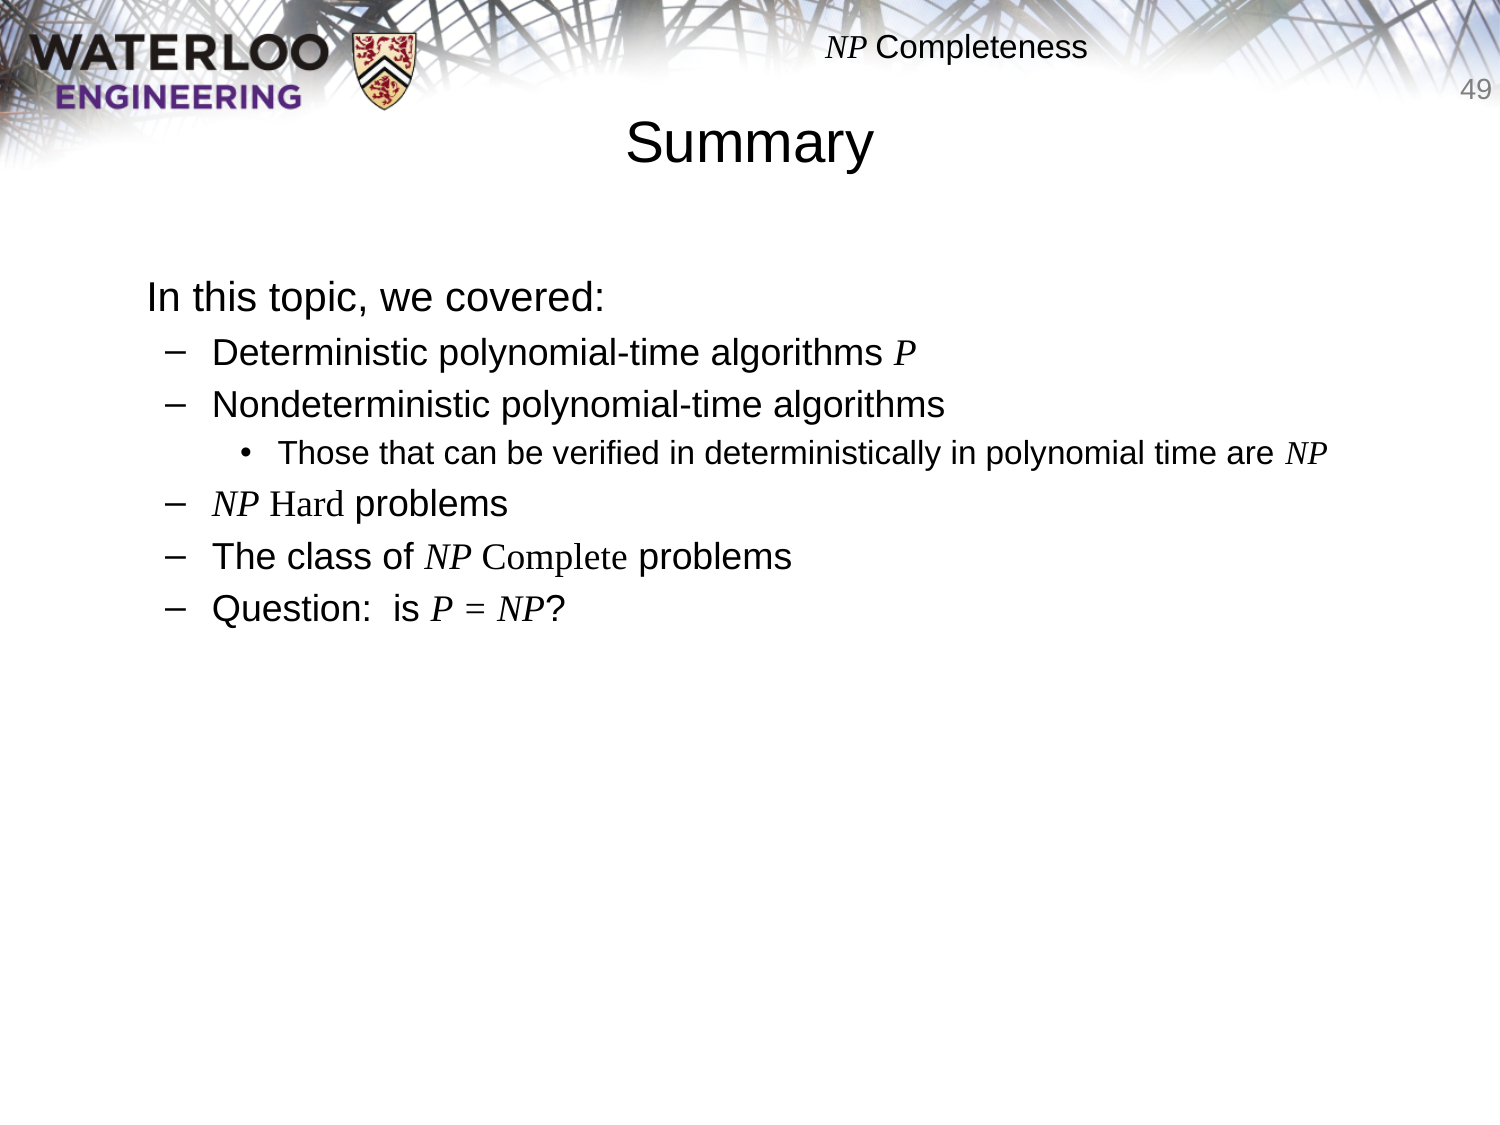

# Summary
	In this topic, we covered:
Deterministic polynomial-time algorithms P
Nondeterministic polynomial-time algorithms
Those that can be verified in deterministically in polynomial time are NP
NP Hard problems
The class of NP Complete problems
Question:  is P = NP?